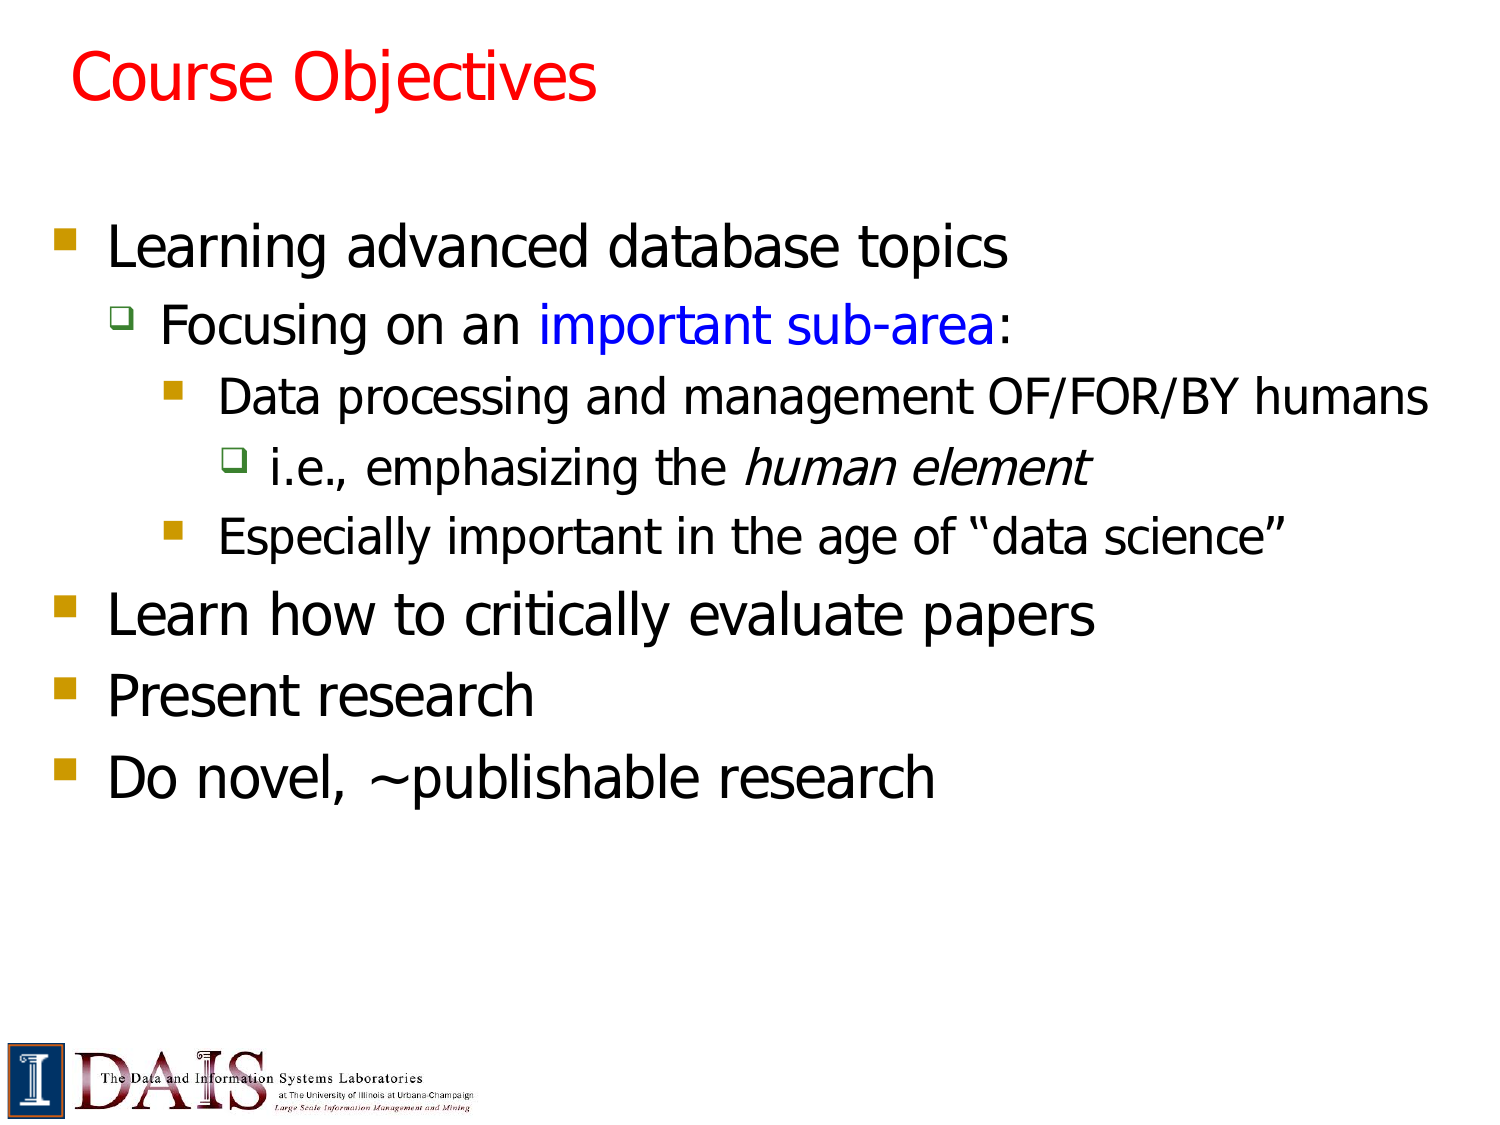

# Course Objectives
Learning advanced database topics
Focusing on an important sub-area:
Data processing and management OF/FOR/BY humans
i.e., emphasizing the human element
Especially important in the age of “data science”
Learn how to critically evaluate papers
Present research
Do novel, ~publishable research